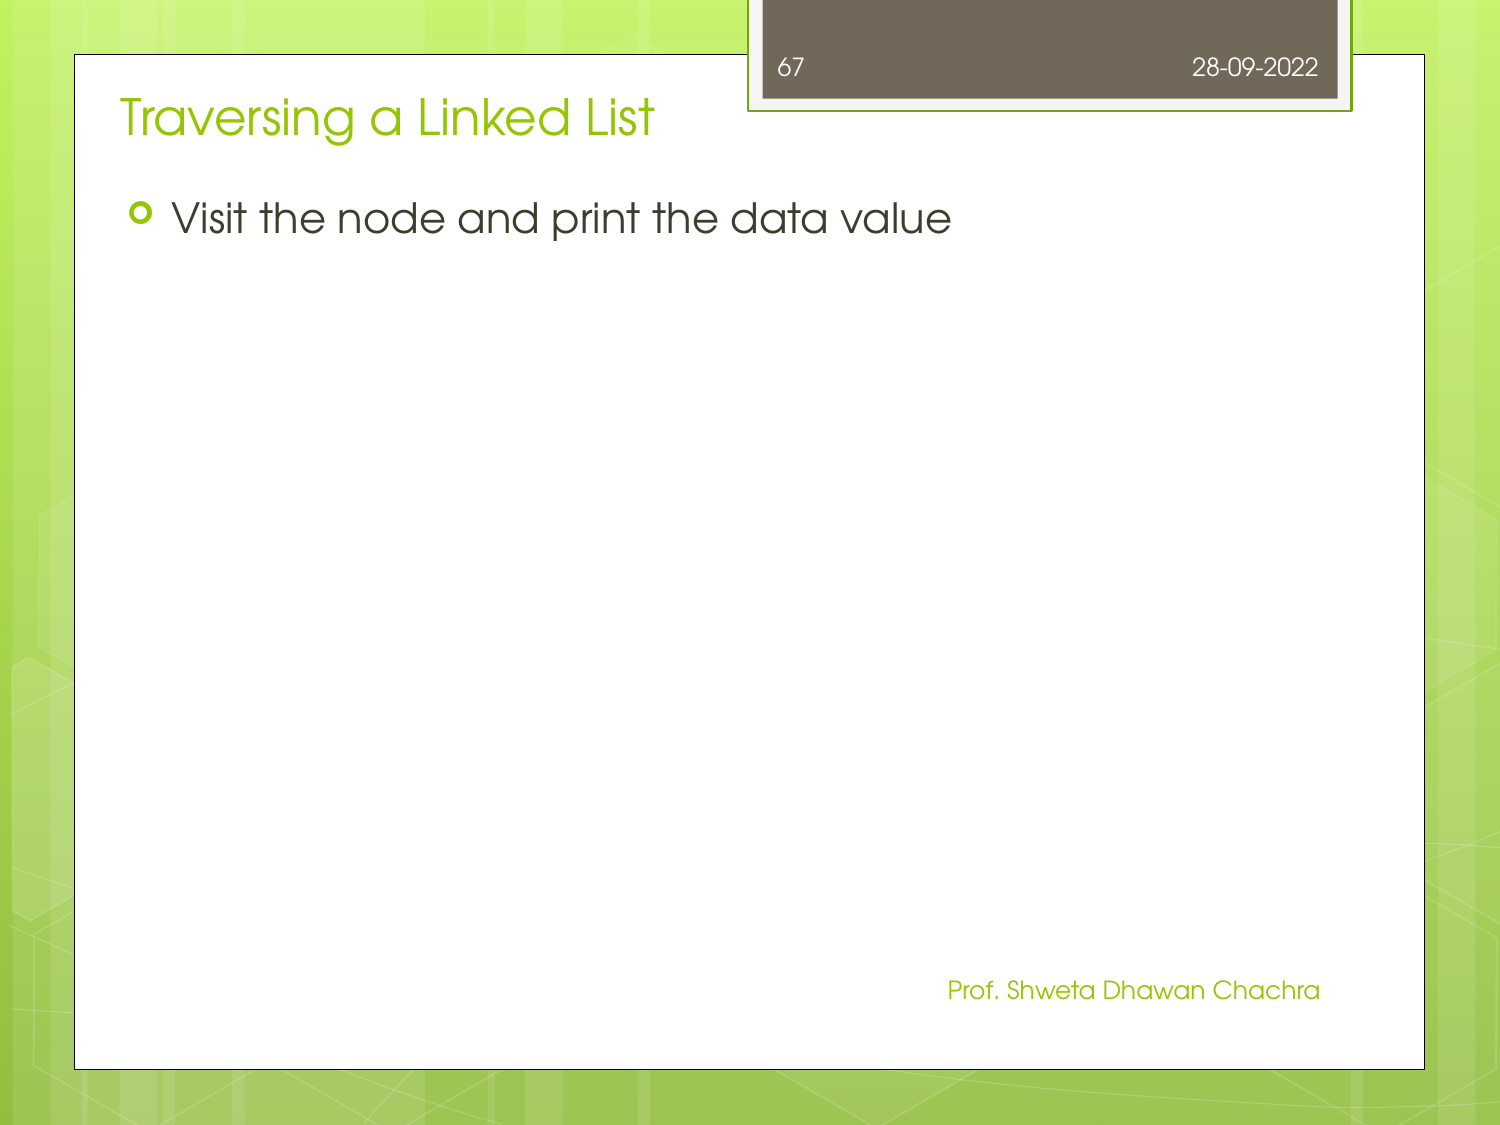

67
28-09-2022
# Traversing a Linked List
Visit the node and print the data value

Prof. Shweta Dhawan Chachra